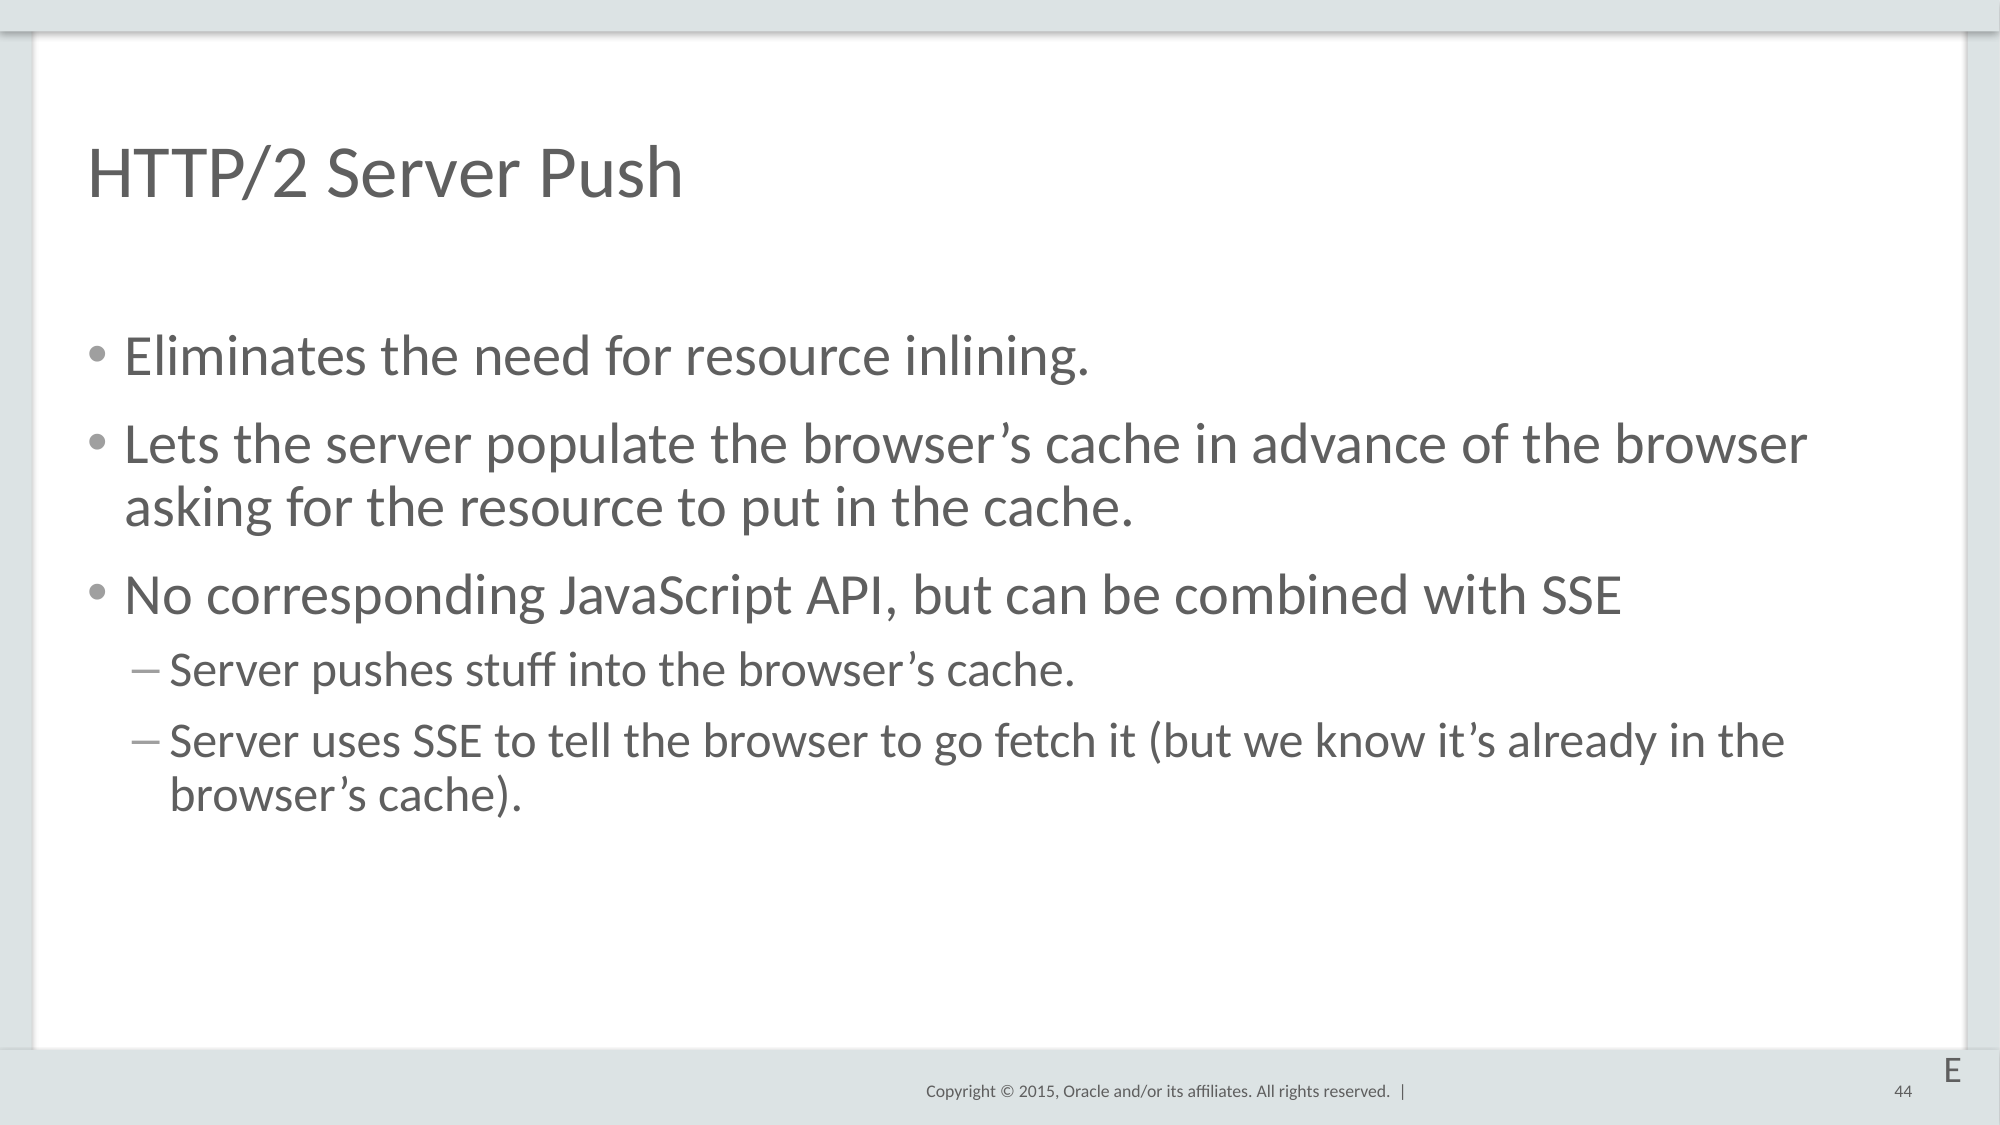

# HTTP/2 Server Push

Eliminates the need for resource inlining.
Lets the server populate the browser’s cache in advance of the browser asking for the resource to put in the cache.
No corresponding JavaScript API, but can be combined with SSE
Server pushes stuff into the browser’s cache.
Server uses SSE to tell the browser to go fetch it (but we know it’s already in the browser’s cache).

E
44